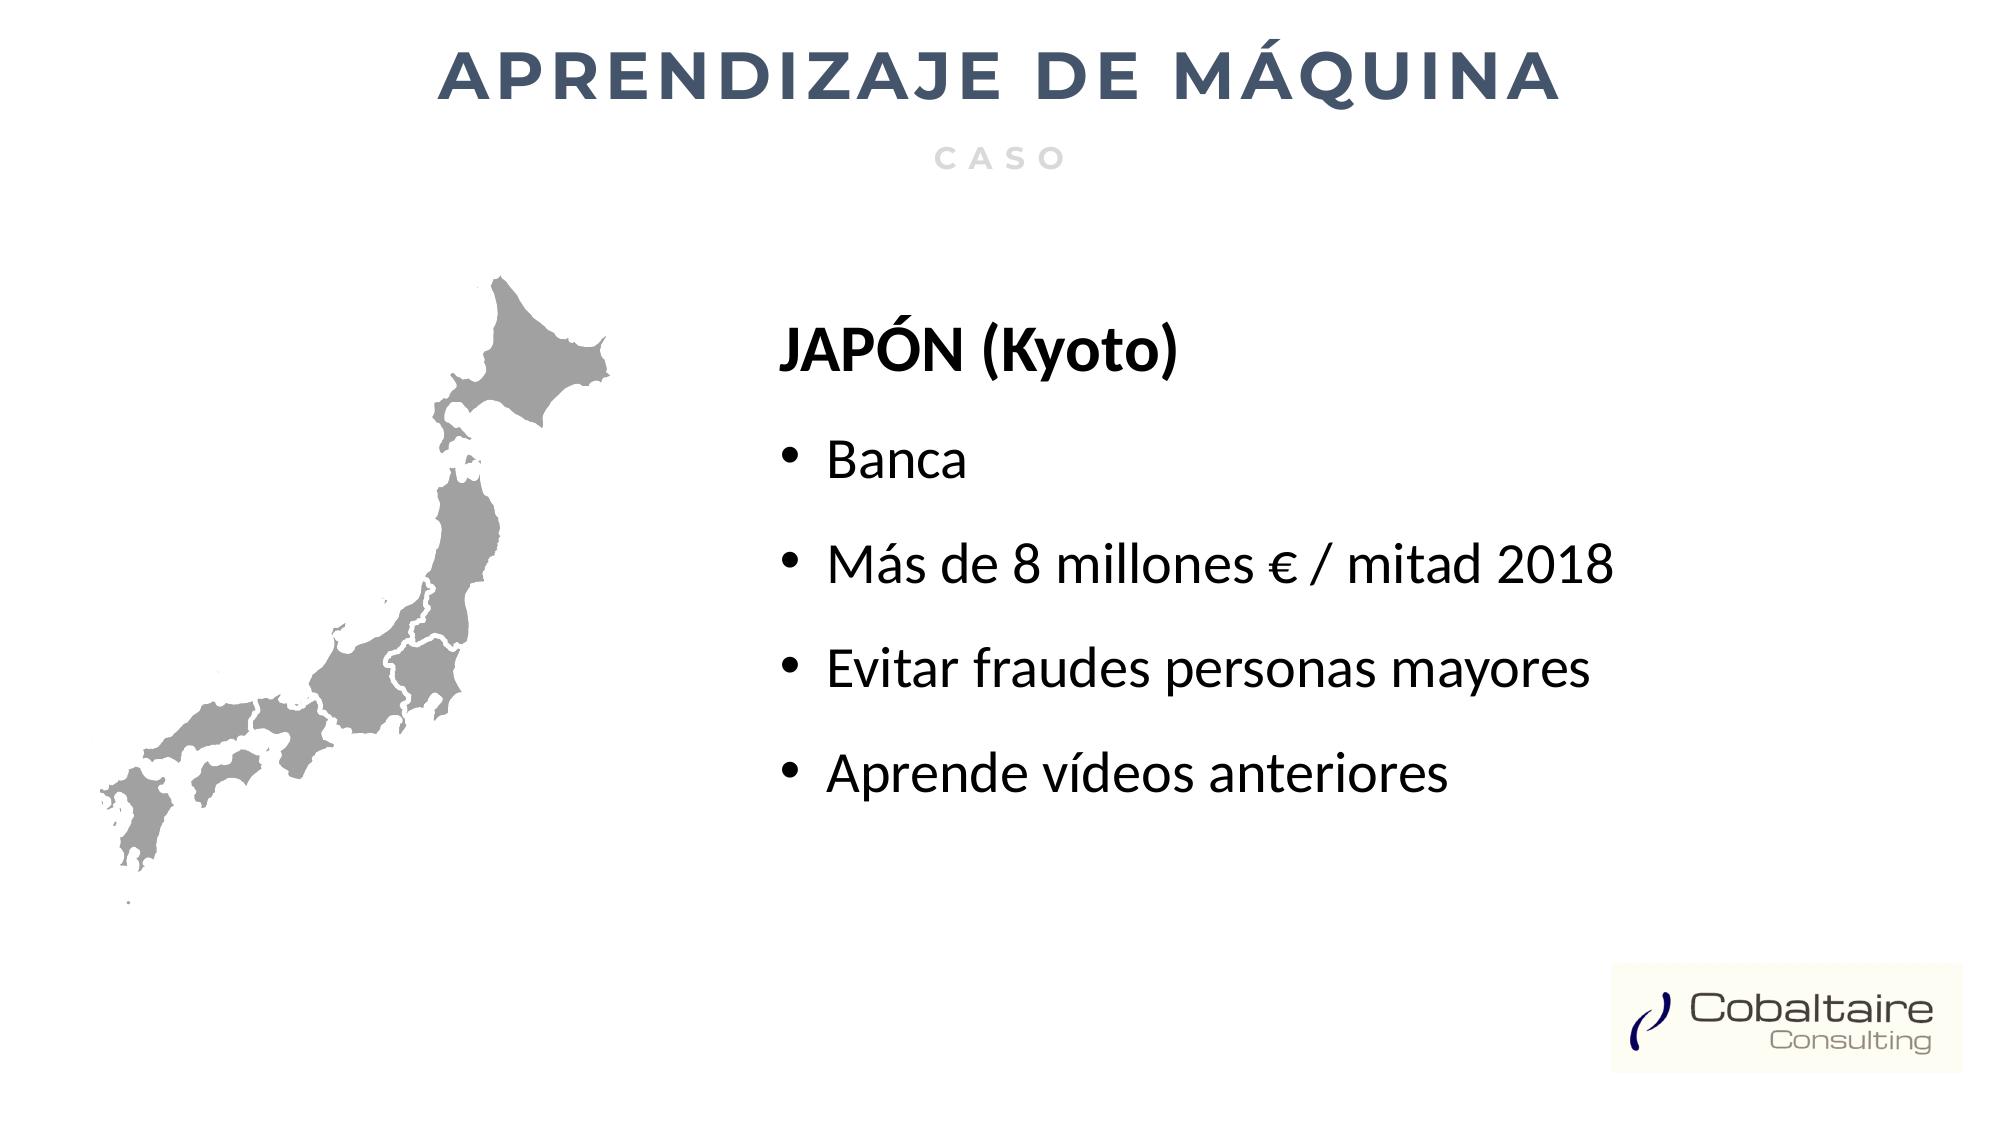

APRENDIZAJE DE MÁQUINA
CASO

JAPÓN (Kyoto)
Banca
Más de 8 millones € / mitad 2018
Evitar fraudes personas mayores
Aprende vídeos anteriores